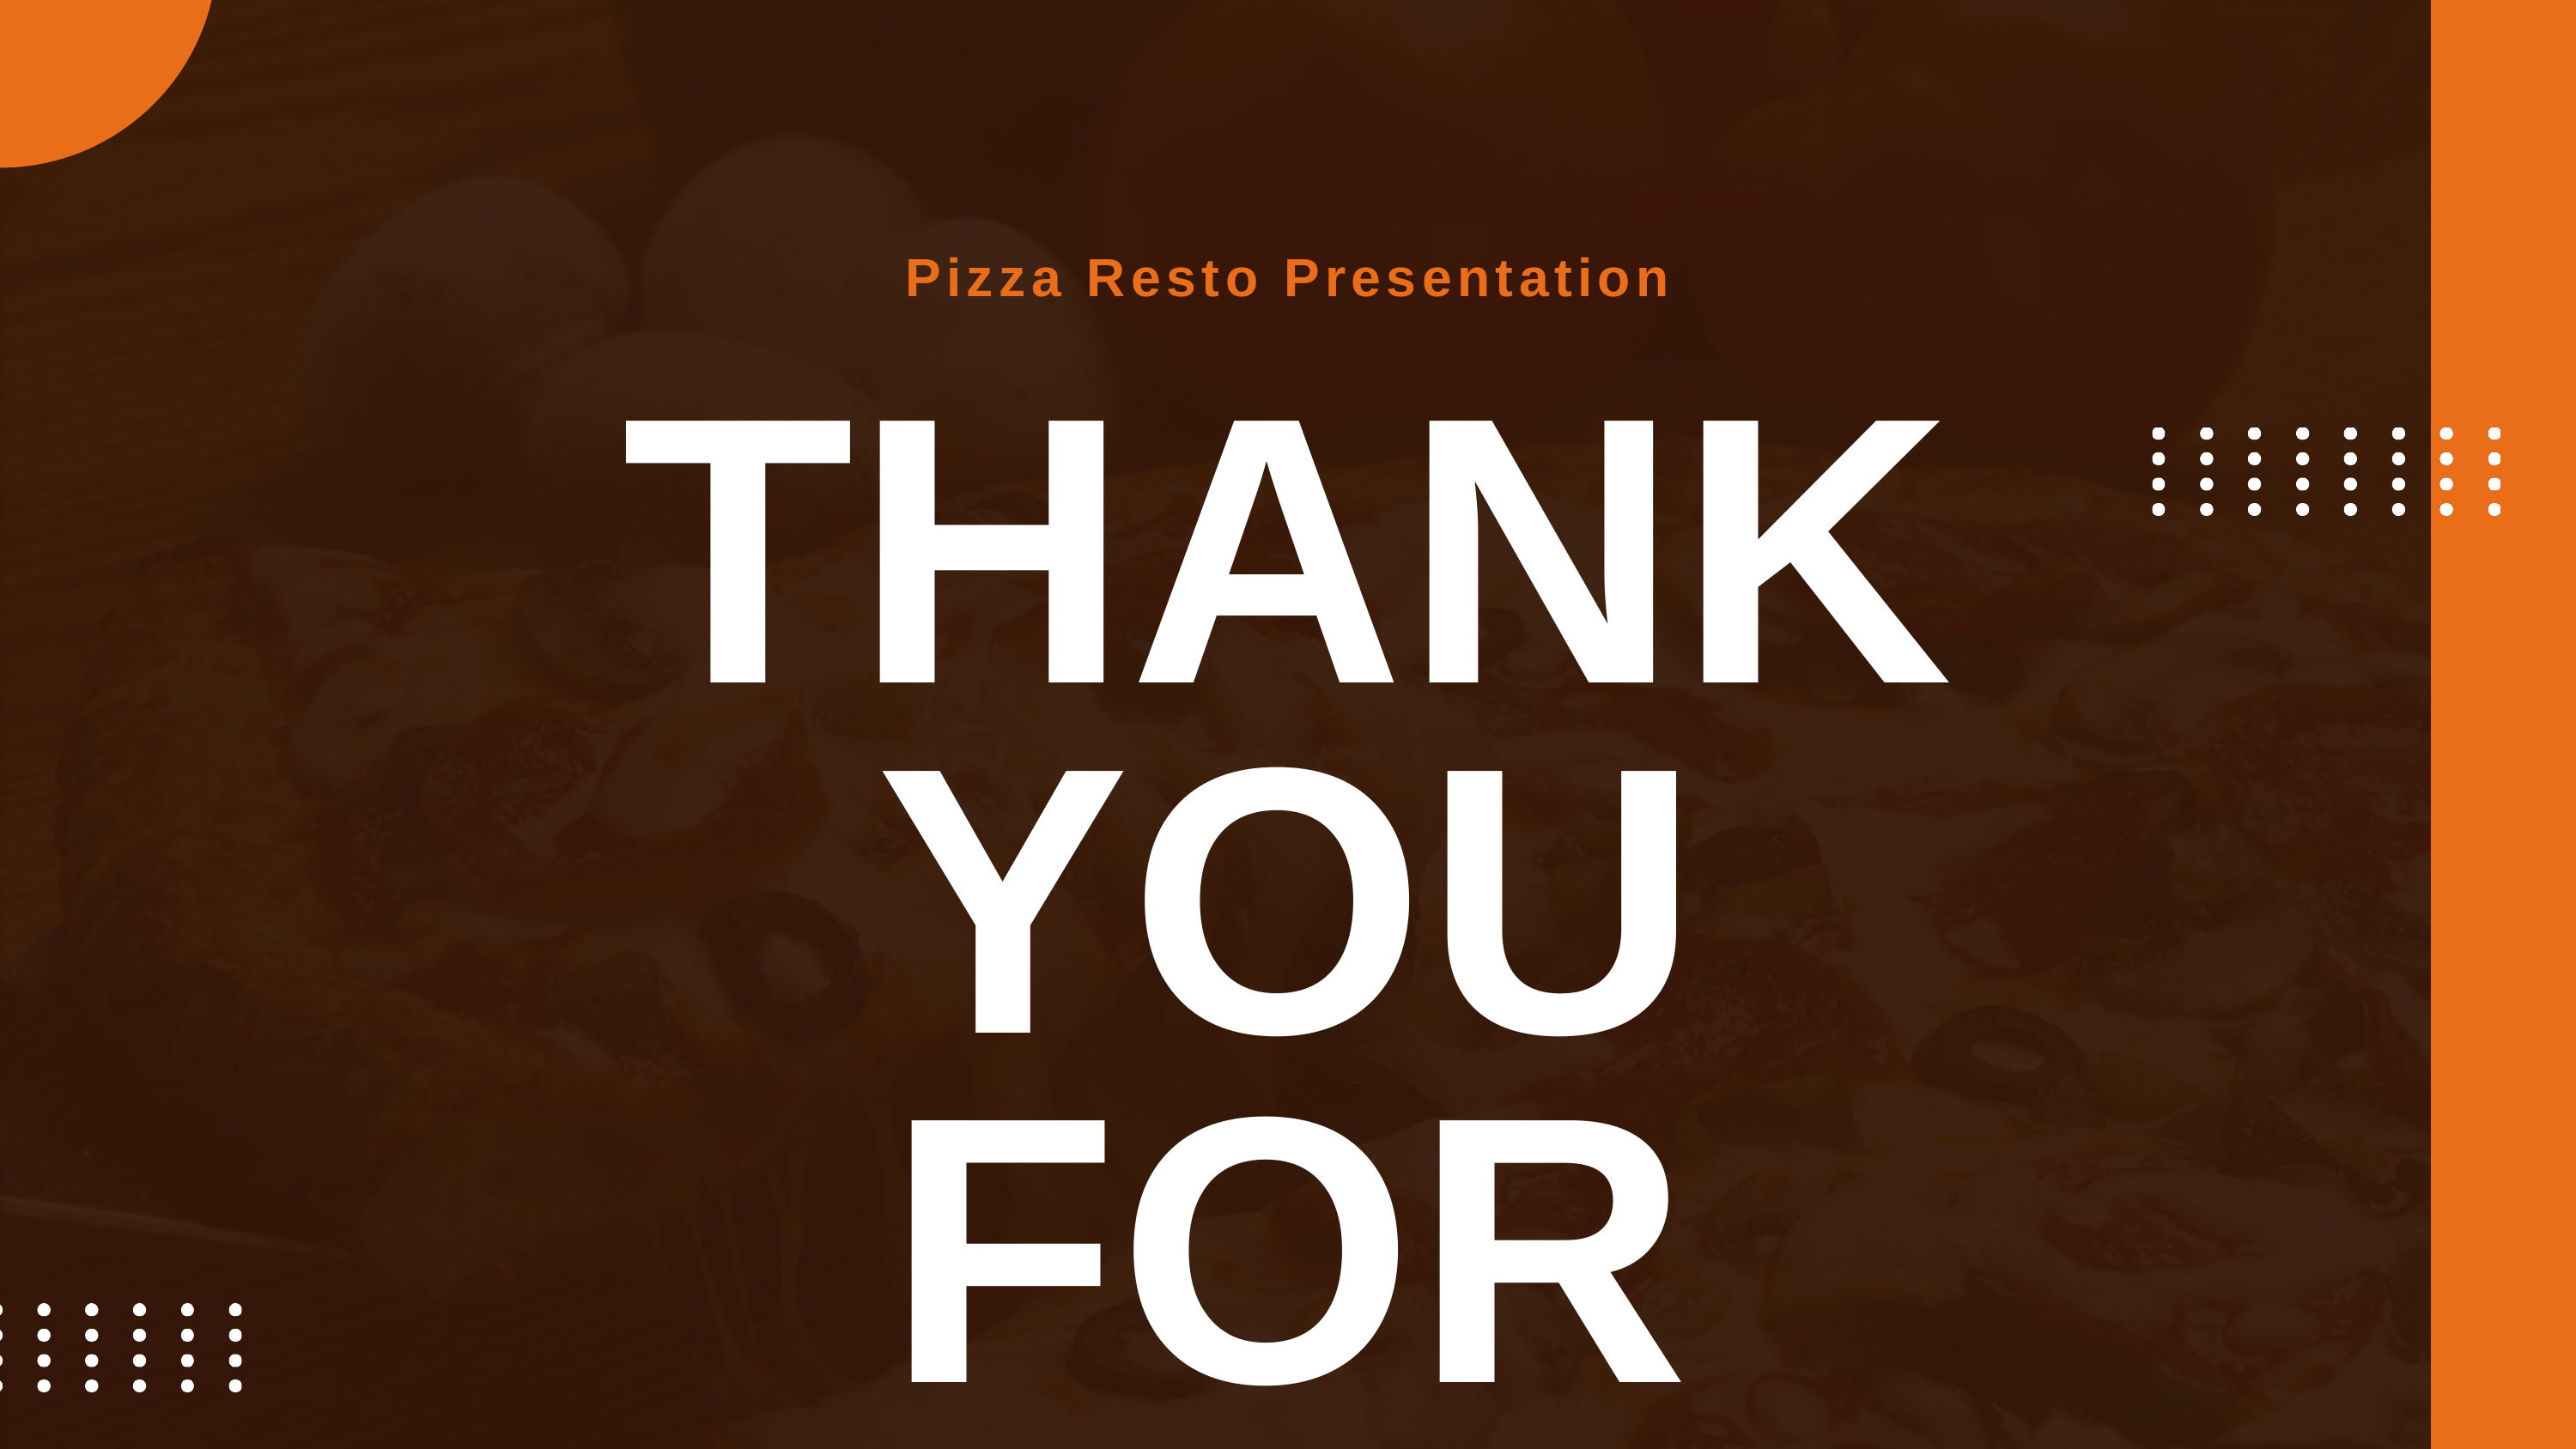

Pizza Resto Presentation
THANK YOU
FOR ATTENTION